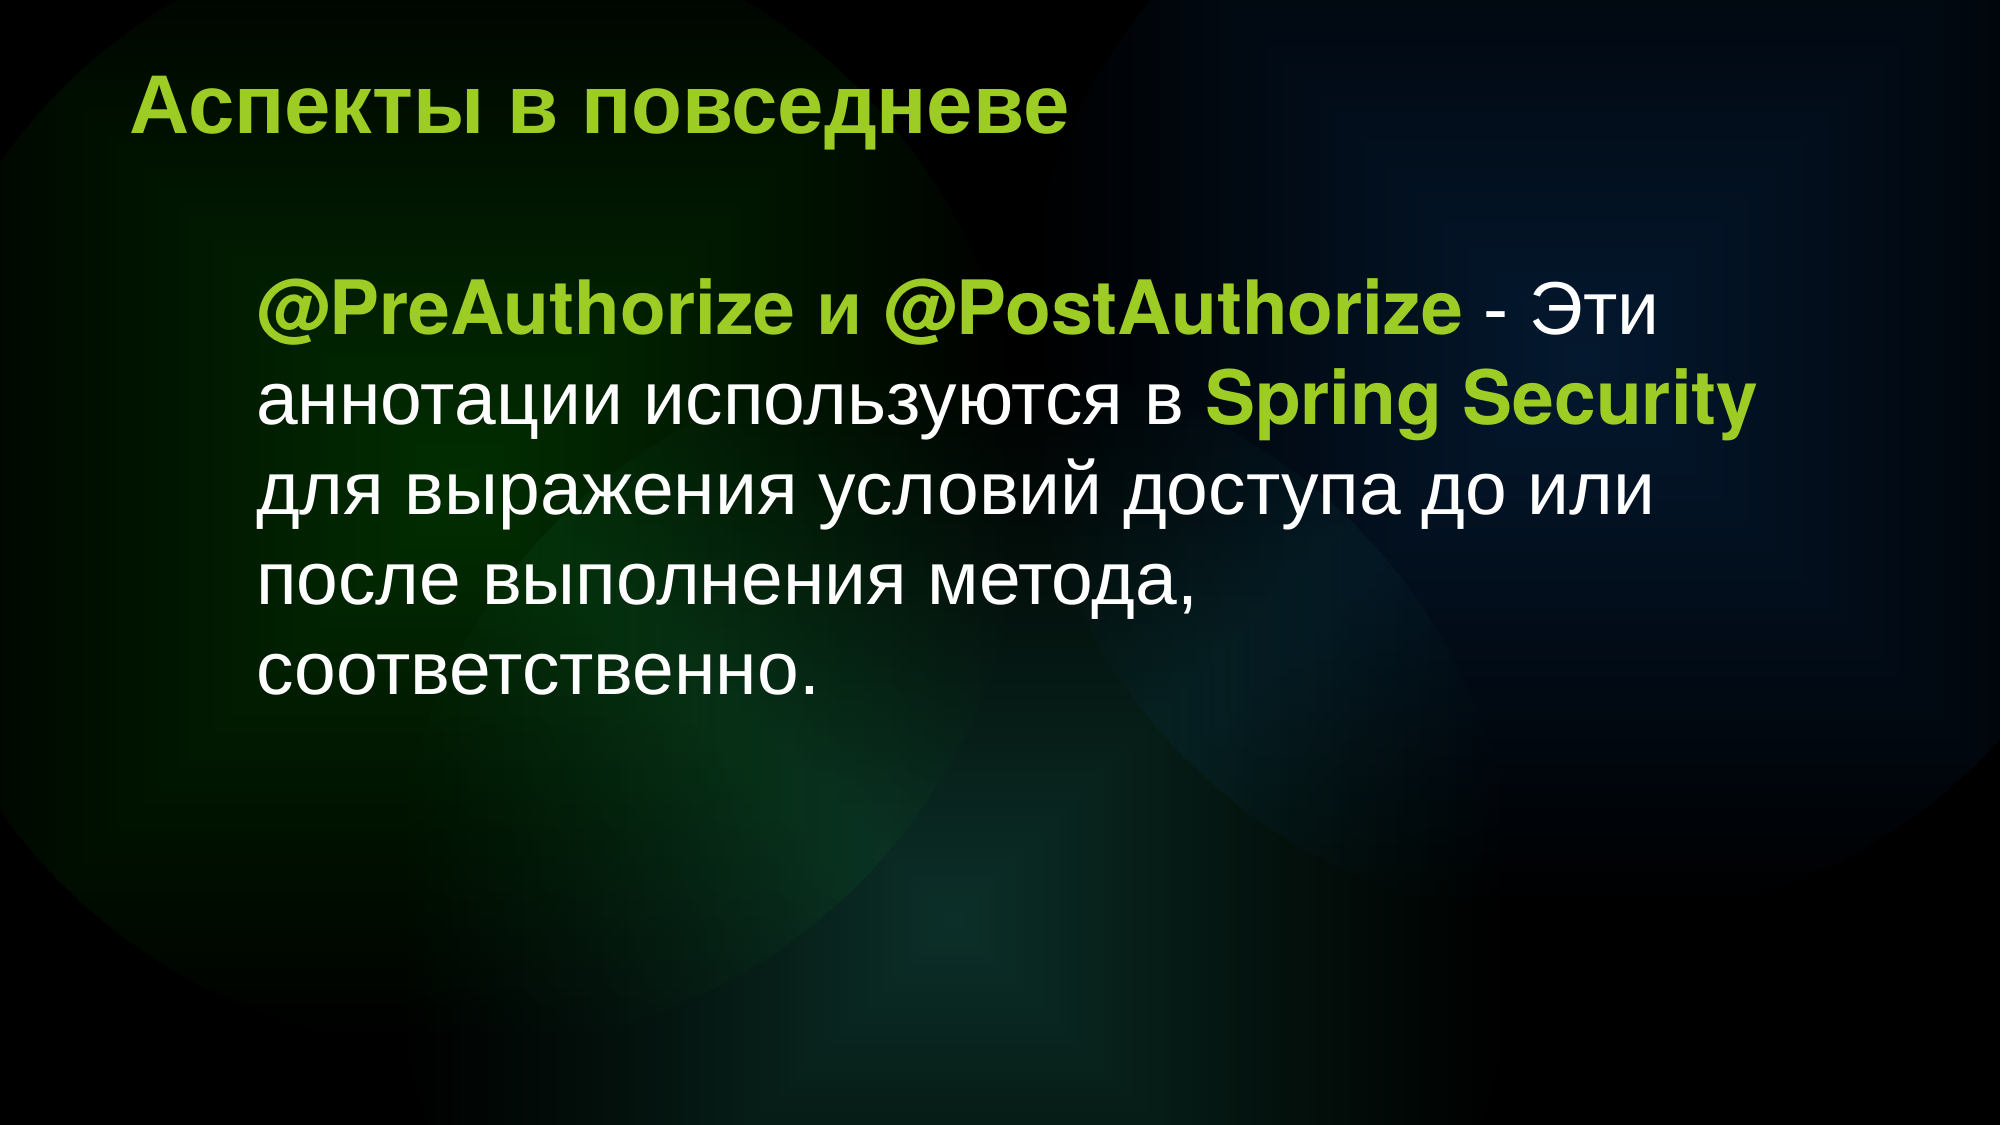

Аспекты в повседневе
@PreAuthorize и @PostAuthorize - Эти аннотации используются в Spring Security для выражения условий доступа до или после выполнения метода, соответственно.